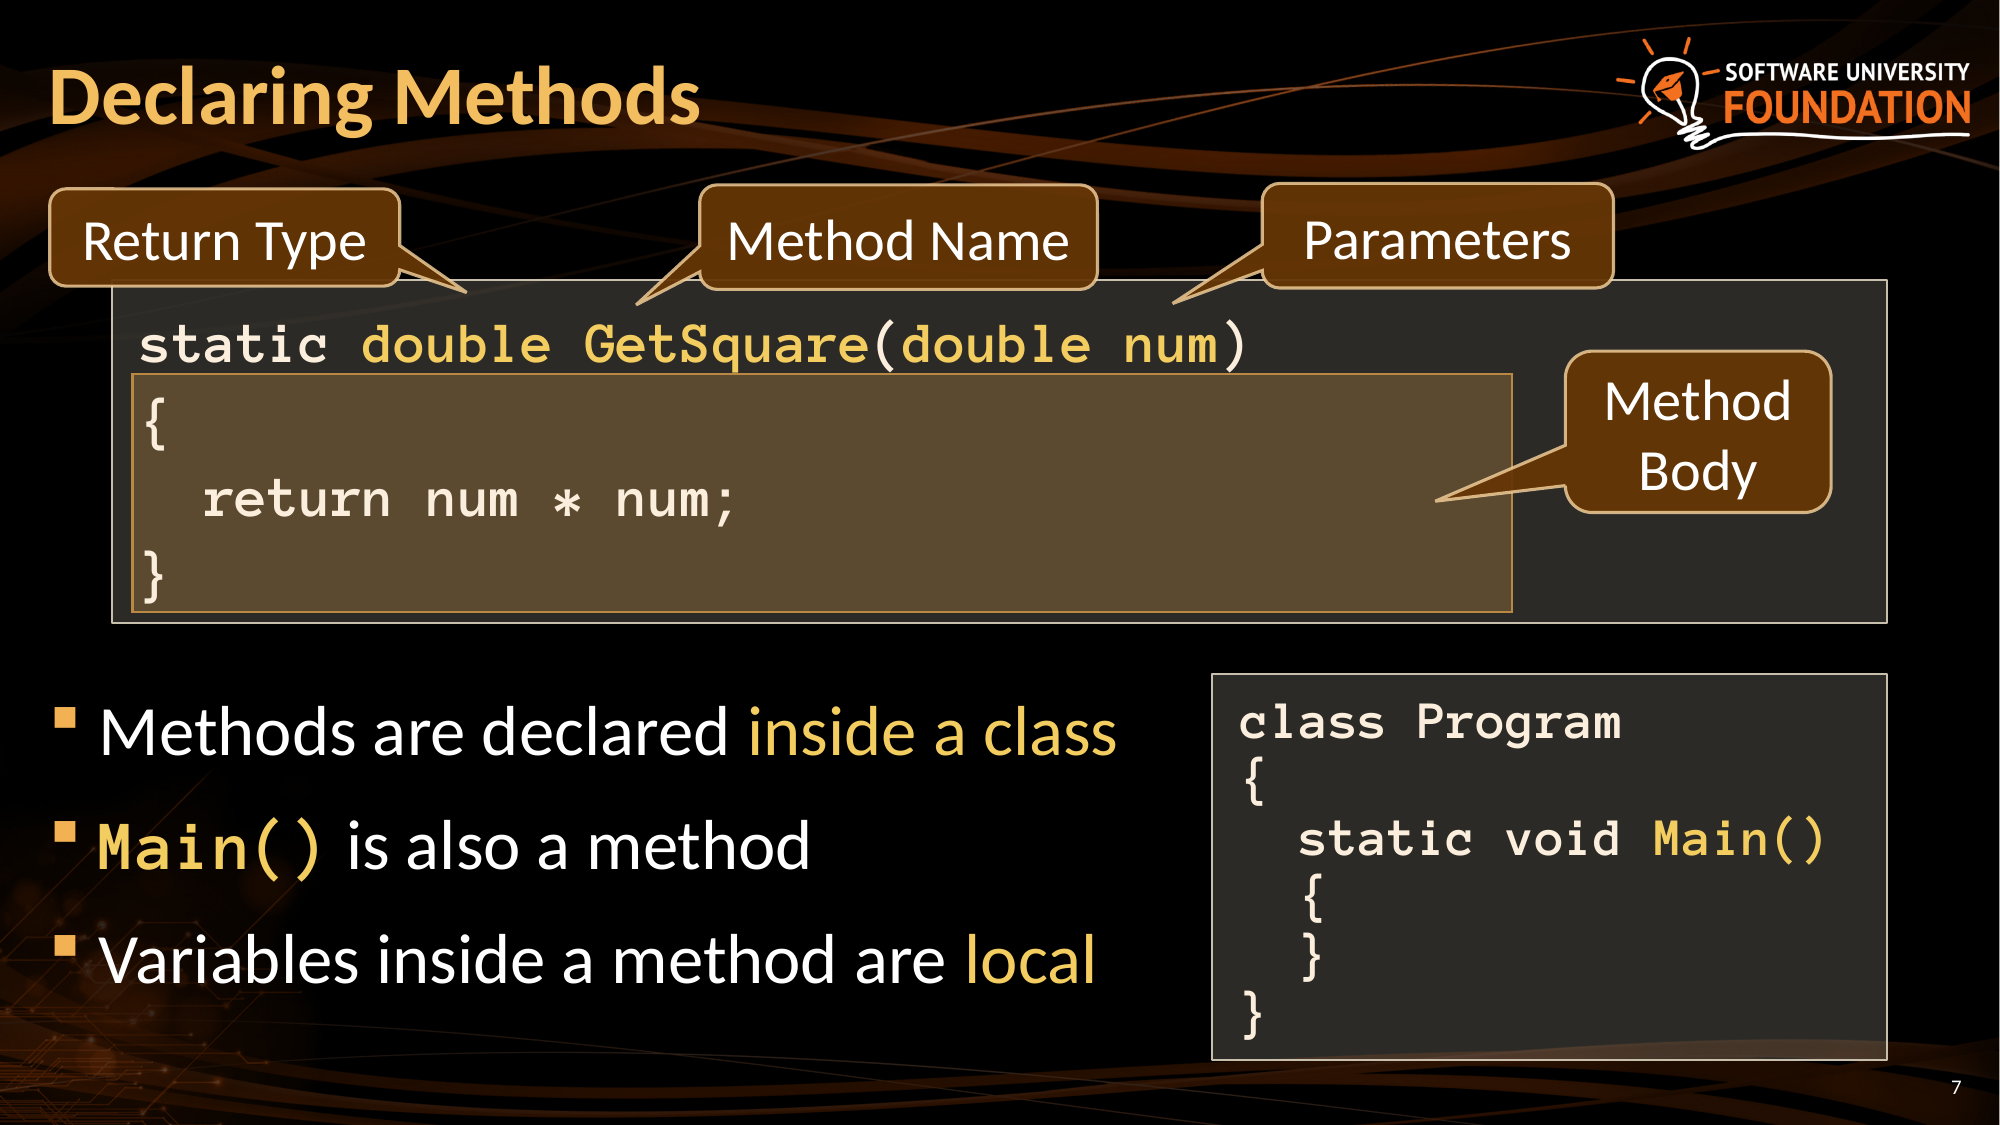

# Declaring Methods
Parameters
Method Name
Return Type
static double GetSquare(double num)
{
  return num * num;
}
Method Body

Methods are declared inside a class
Main() is also a method
Variables inside a method are local

class Program
{
  static void Main()
  {
  }
}
7